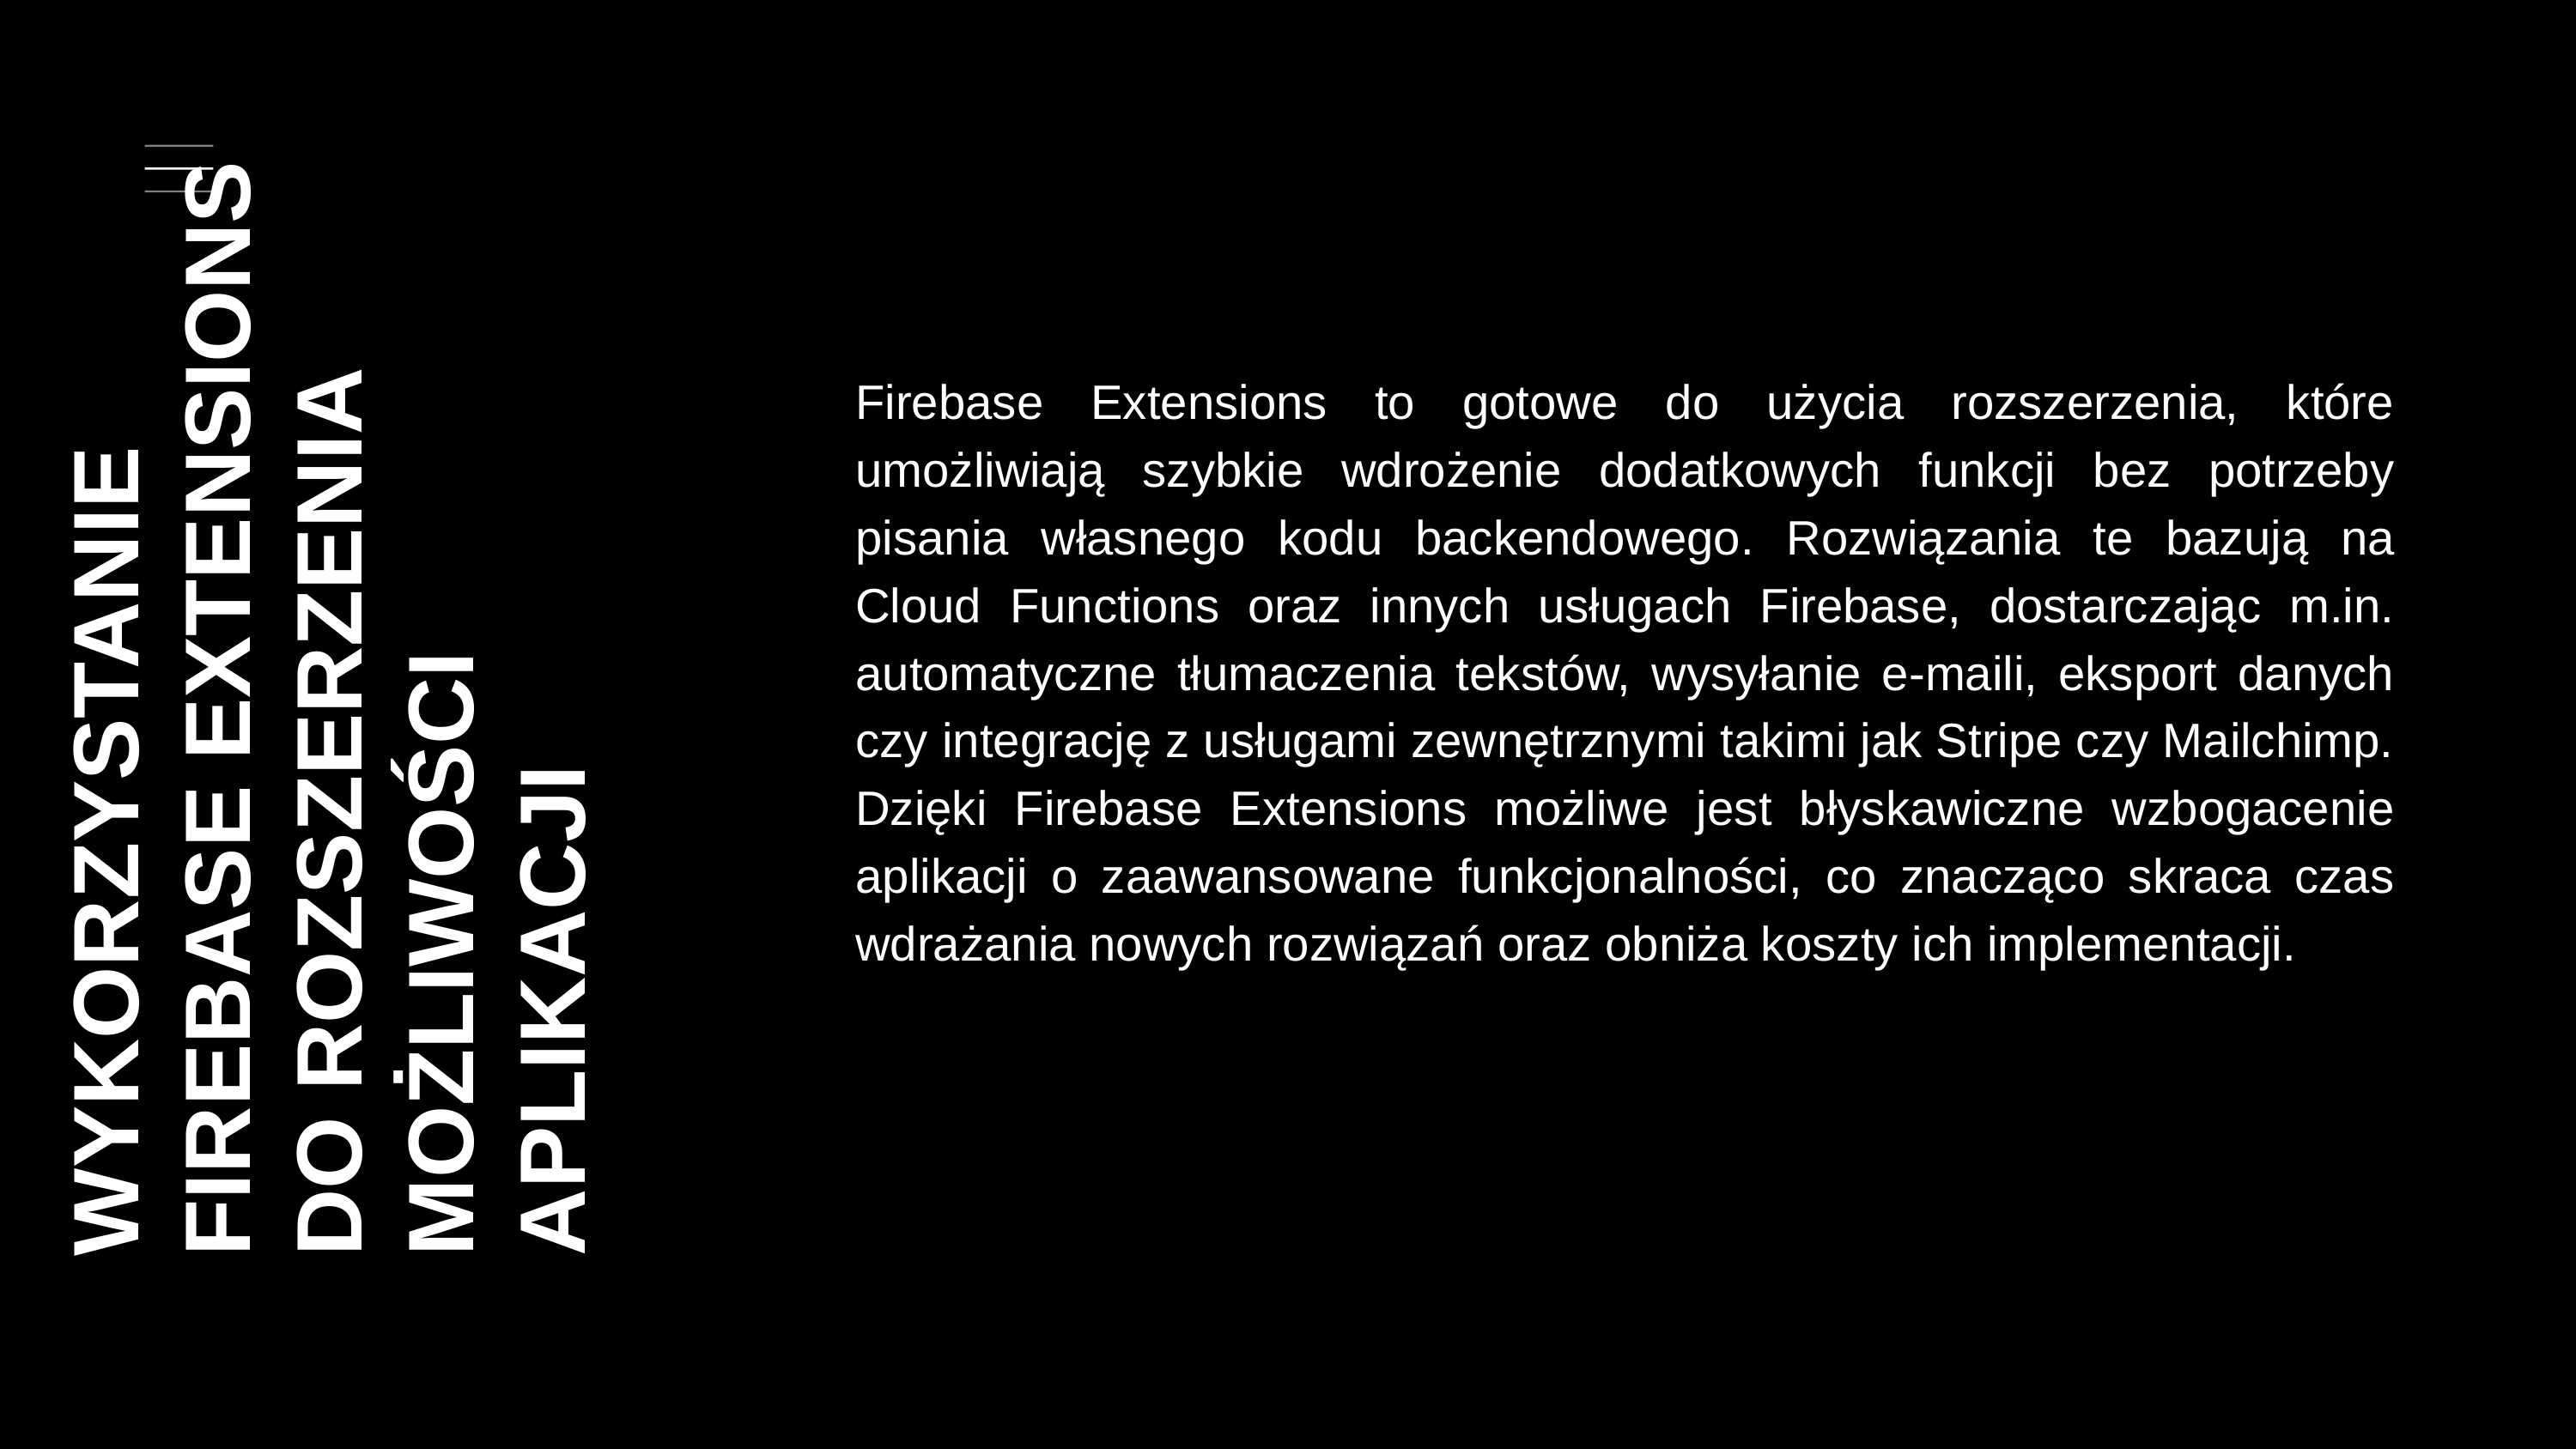

Firebase Extensions to gotowe do użycia rozszerzenia, które umożliwiają szybkie wdrożenie dodatkowych funkcji bez potrzeby pisania własnego kodu backendowego. Rozwiązania te bazują na Cloud Functions oraz innych usługach Firebase, dostarczając m.in. automatyczne tłumaczenia tekstów, wysyłanie e-maili, eksport danych czy integrację z usługami zewnętrznymi takimi jak Stripe czy Mailchimp. Dzięki Firebase Extensions możliwe jest błyskawiczne wzbogacenie aplikacji o zaawansowane funkcjonalności, co znacząco skraca czas wdrażania nowych rozwiązań oraz obniża koszty ich implementacji.
WYKORZYSTANIE FIREBASE EXTENSIONS DO ROZSZERZENIA MOŻLIWOŚCI APLIKACJI